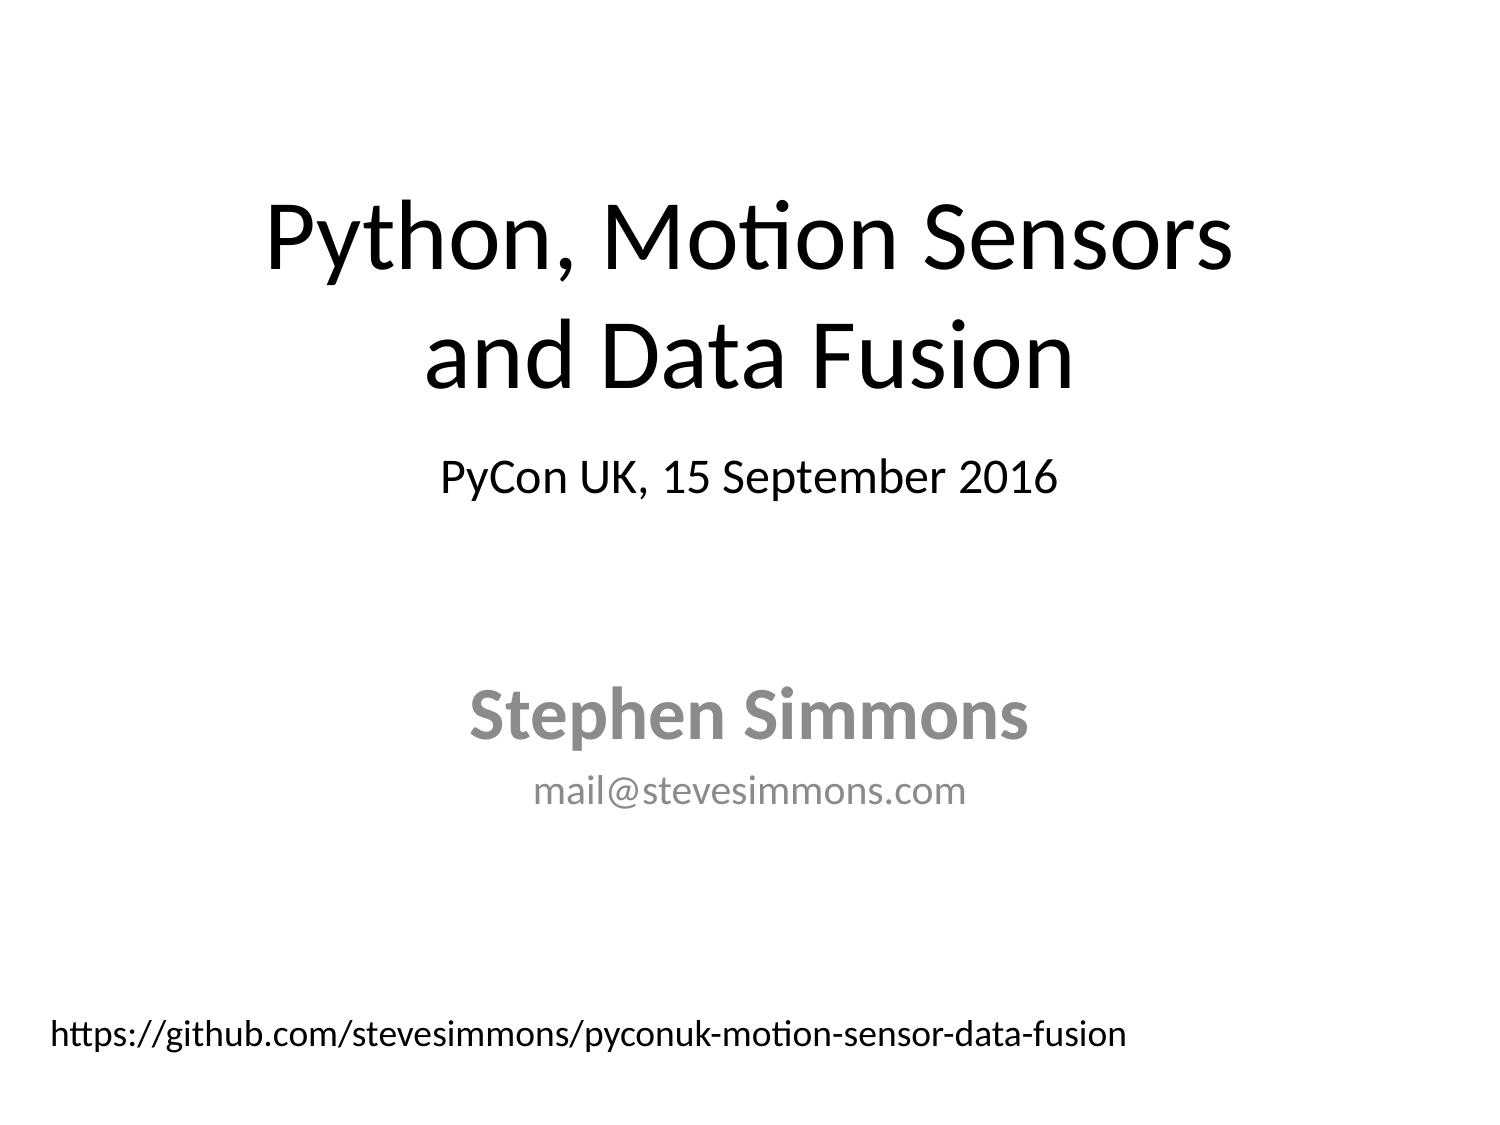

# Python, Motion Sensors and Data Fusion PyCon UK, 15 September 2016
Stephen Simmons
mail@stevesimmons.com

https://github.com/stevesimmons/pyconuk-motion-sensor-data-fusion